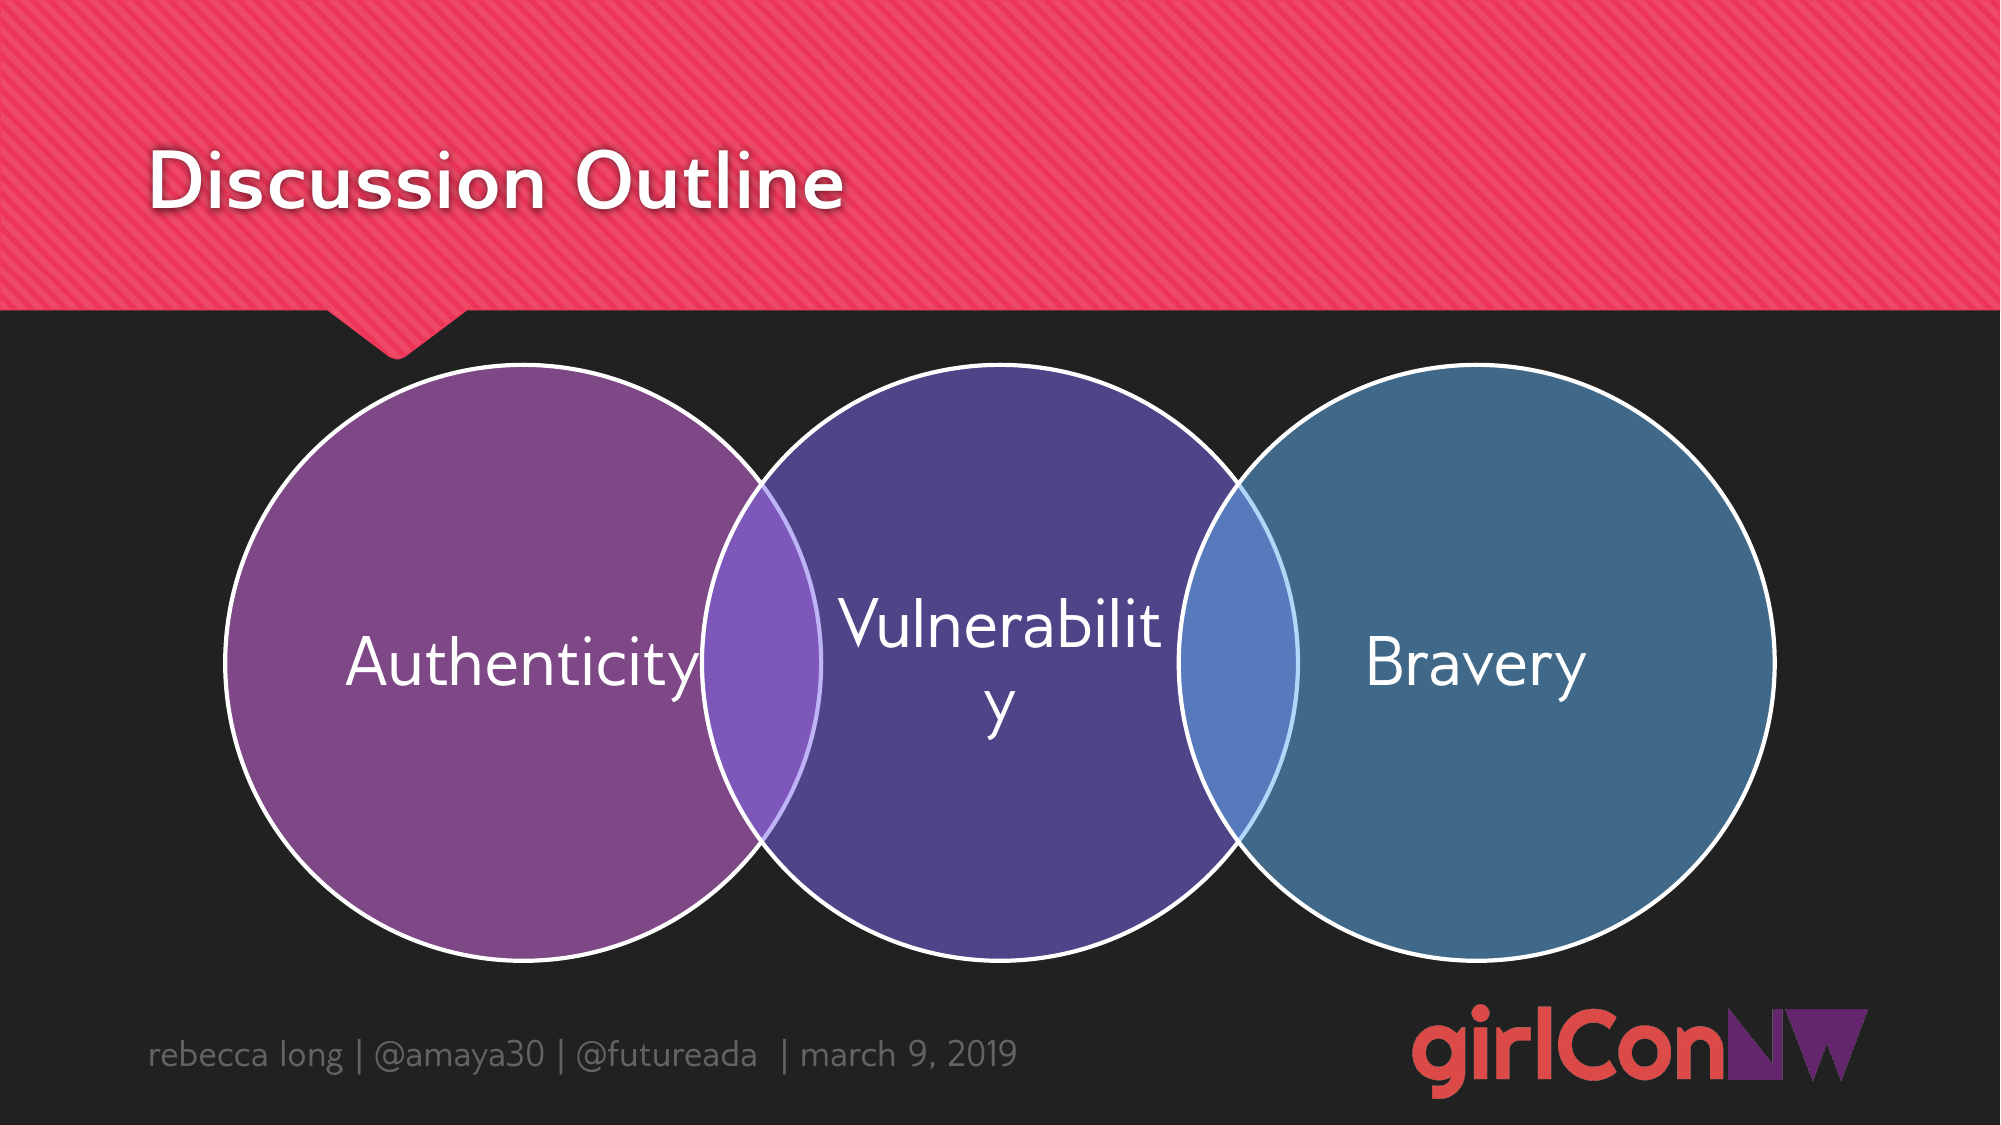

# Discussion Outline
Authenticity
Vulnerability
Bravery
rebecca long | @amaya30 | @futureada  | march 9, 2019